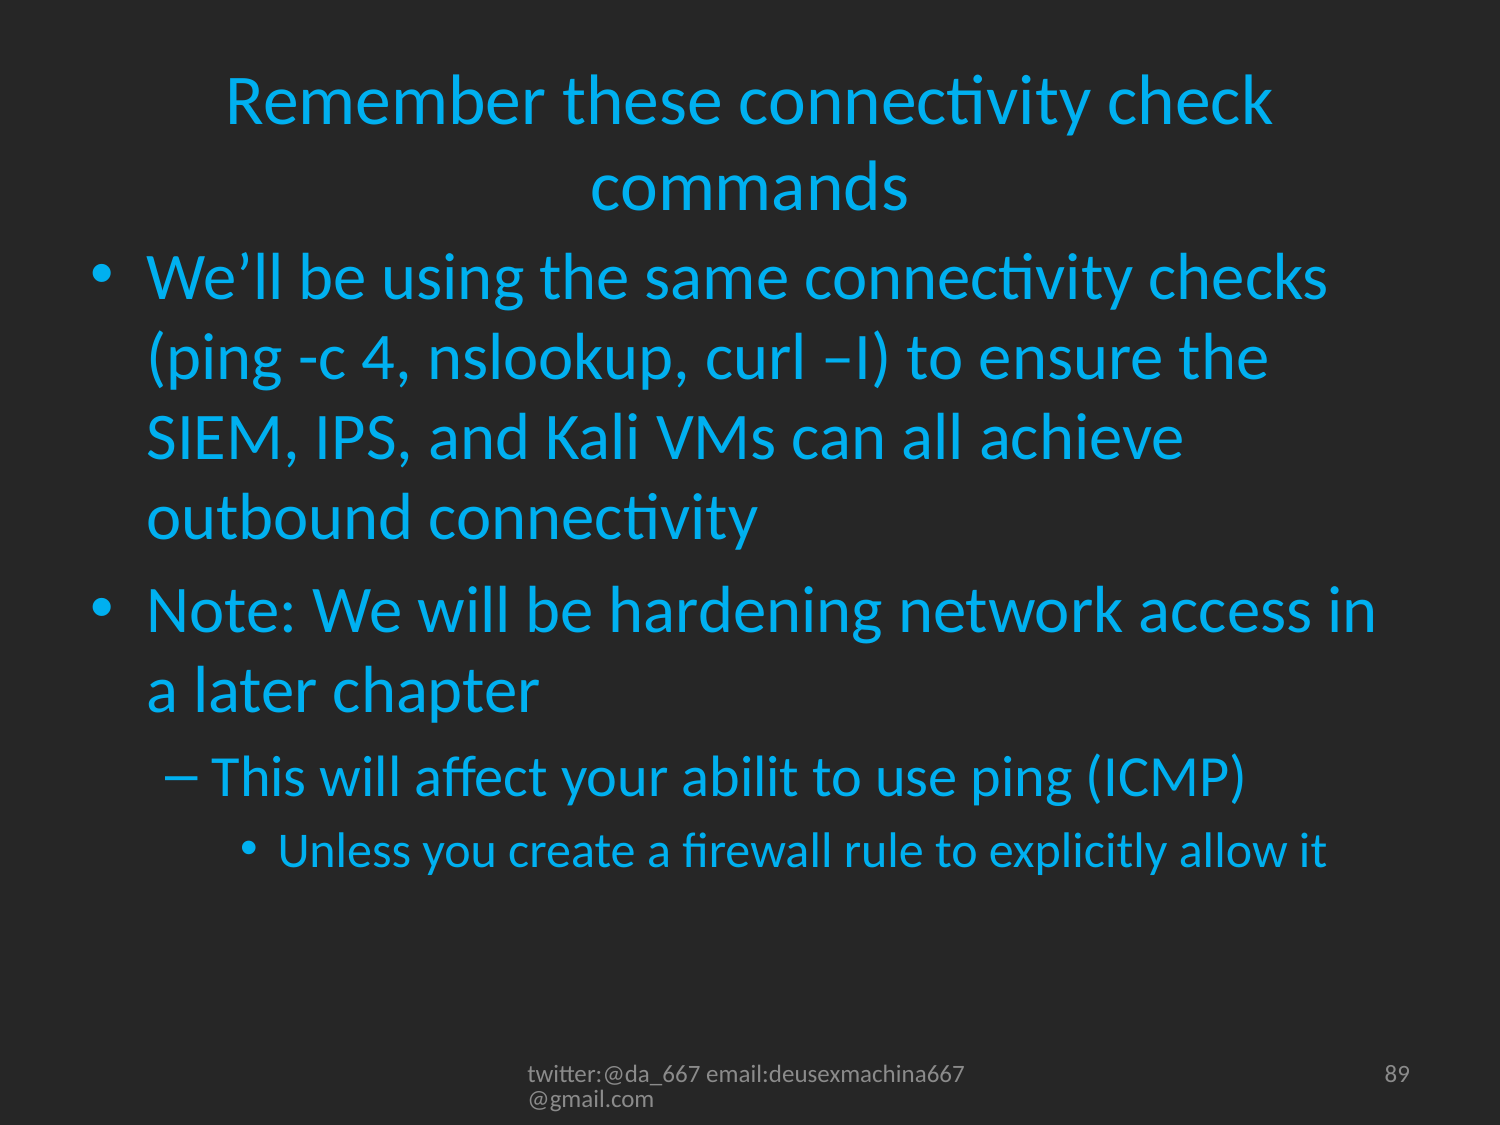

# Remember these connectivity check commands
We’ll be using the same connectivity checks (ping -c 4, nslookup, curl –I) to ensure the SIEM, IPS, and Kali VMs can all achieve outbound connectivity
Note: We will be hardening network access in a later chapter
This will affect your abilit to use ping (ICMP)
Unless you create a firewall rule to explicitly allow it
twitter:@da_667 email:deusexmachina667@gmail.com
89